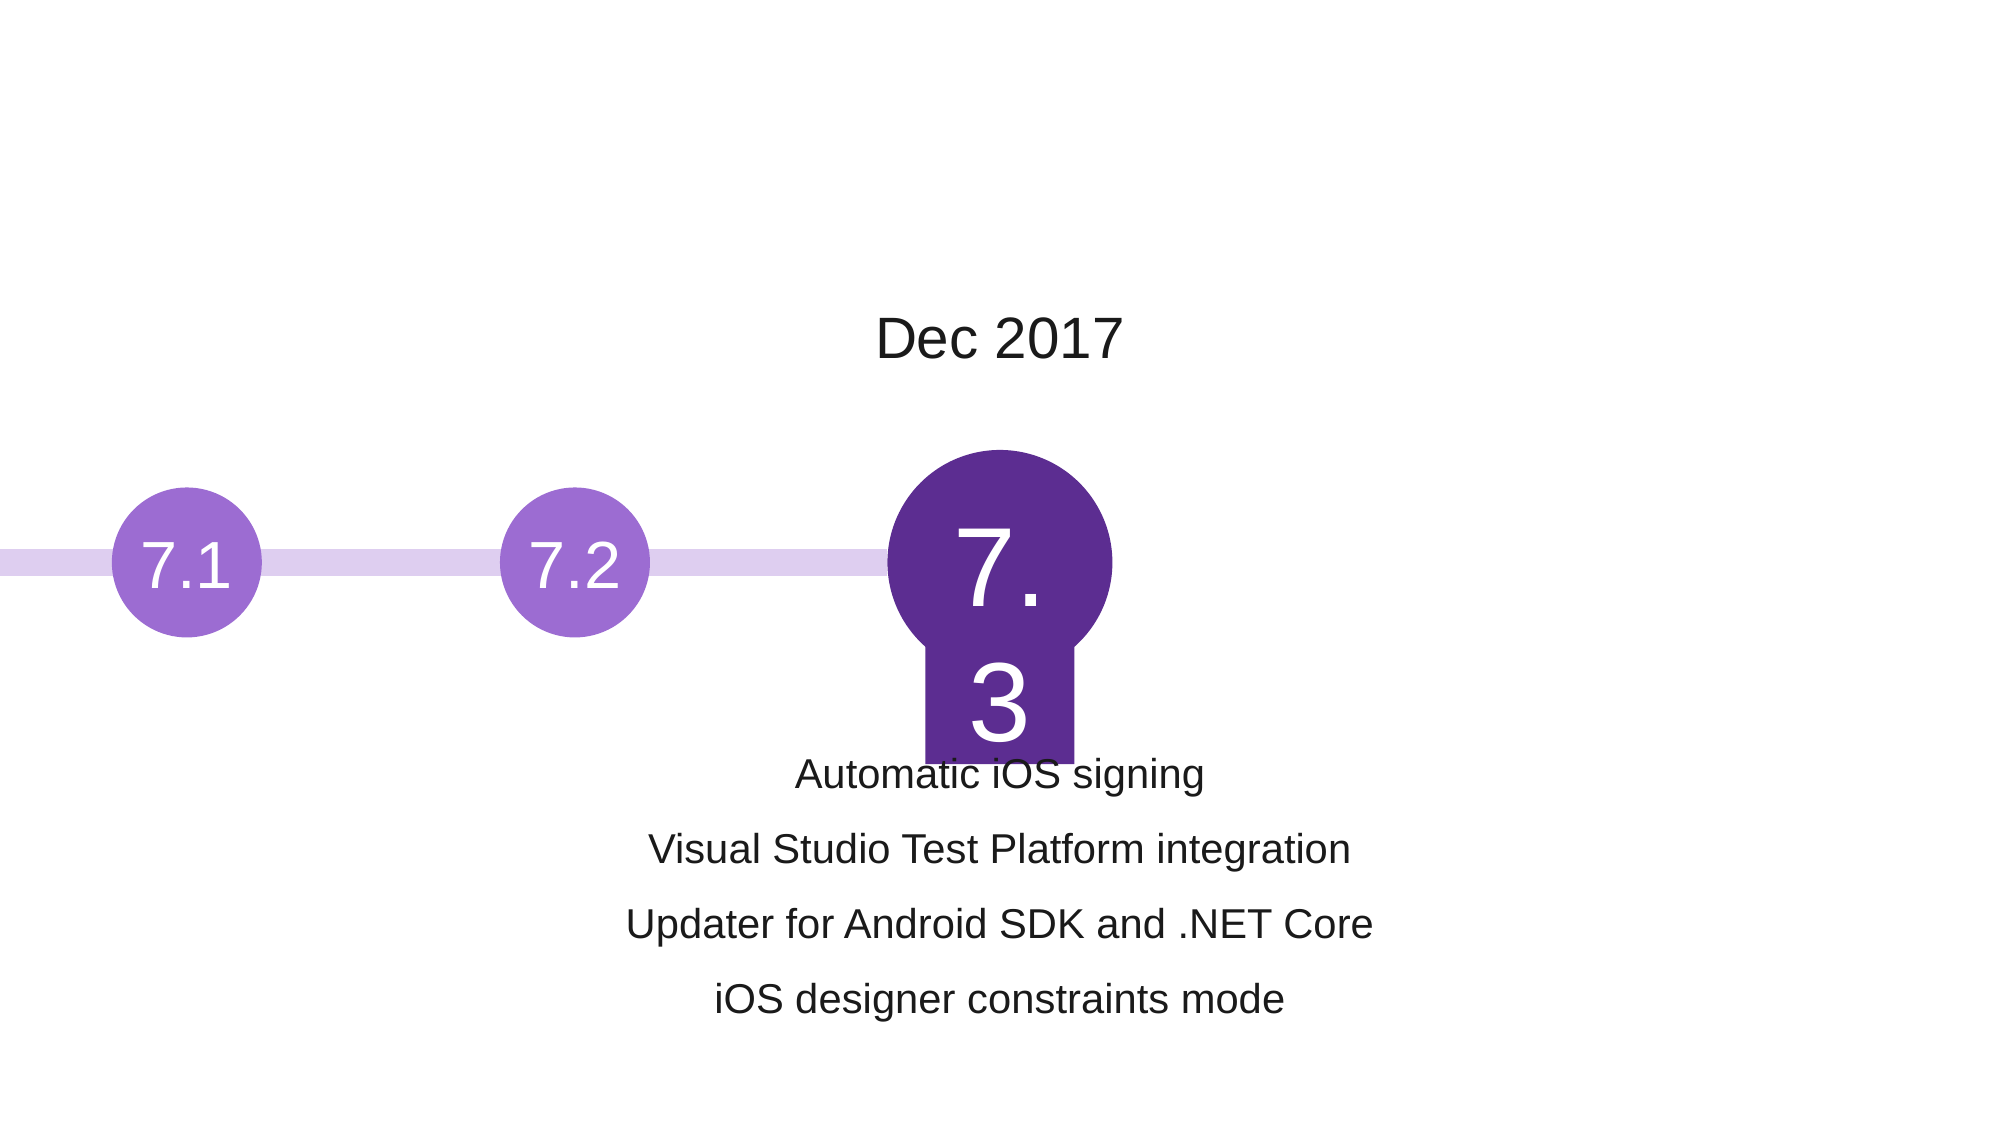

Dec 2017

7.3

7.0

7.1

7.2
Automatic iOS signing
Visual Studio Test Platform integration
Updater for Android SDK and .NET Core
iOS designer constraints mode